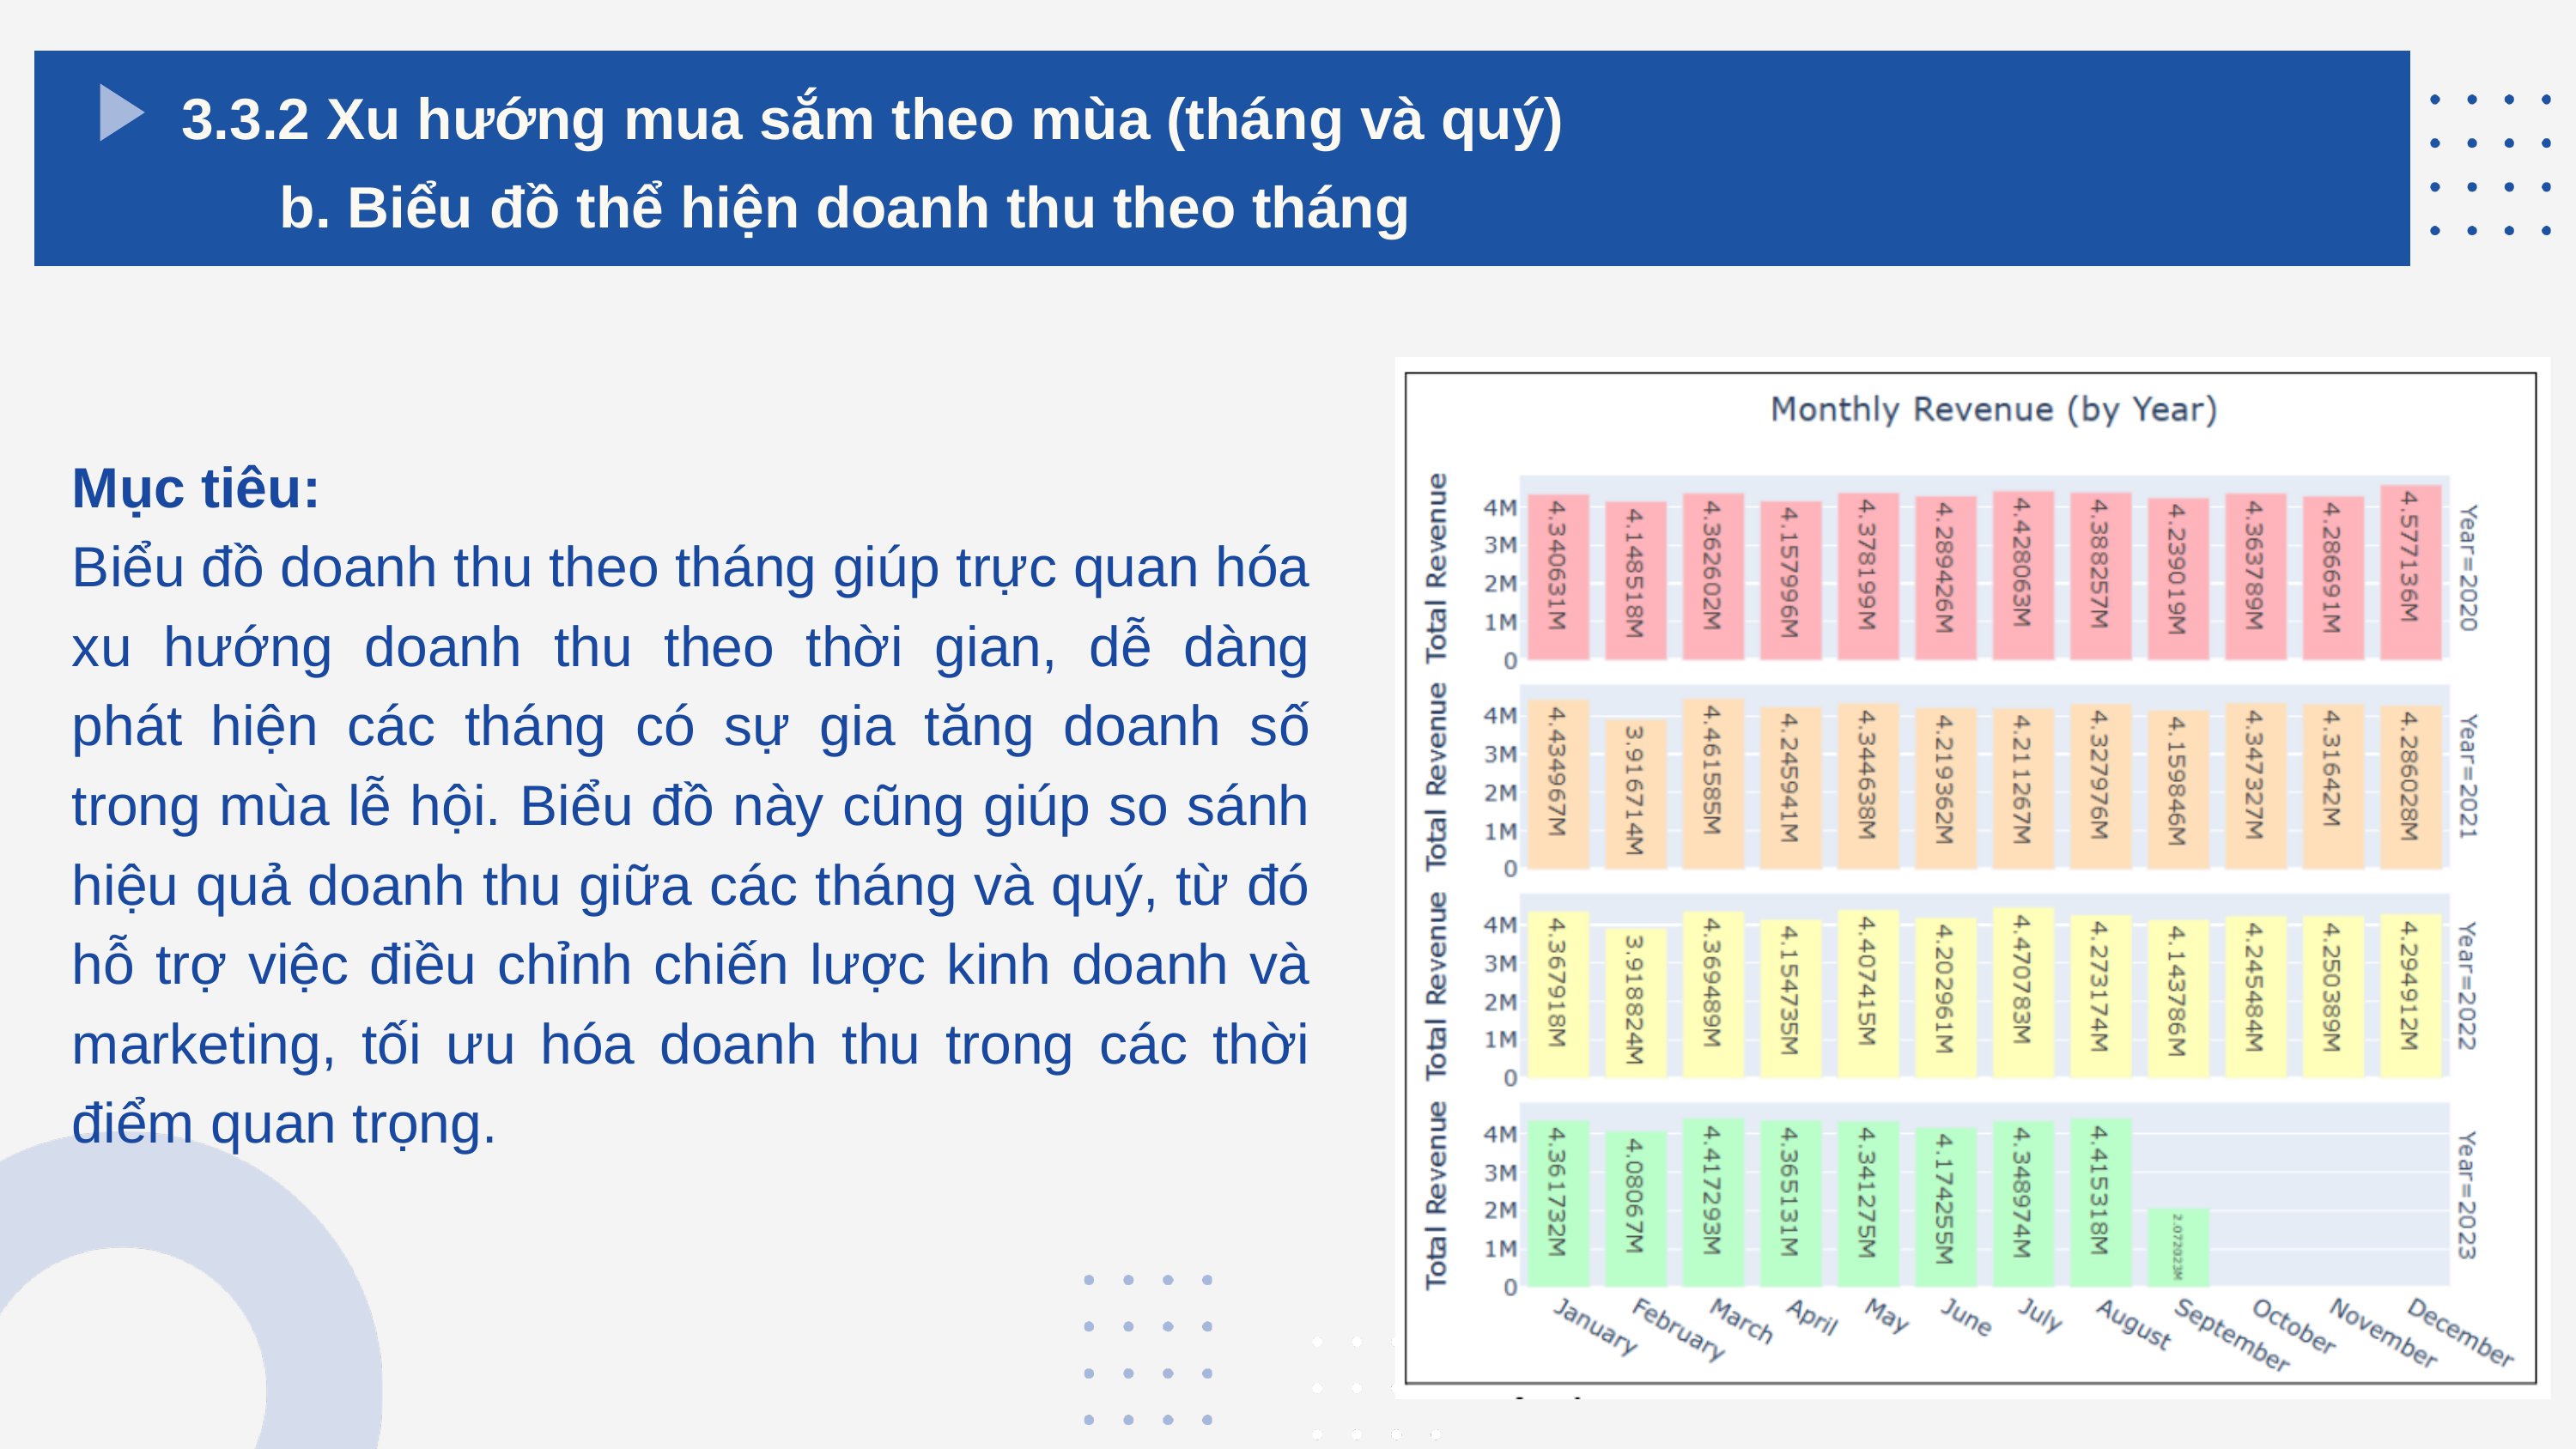

3.3.2 Xu hướng mua sắm theo mùa (tháng và quý)

b. Biểu đồ thể hiện doanh thu theo tháng

Mục tiêu:
Biểu đồ doanh thu theo tháng giúp trực quan hóa xu hướng doanh thu theo thời gian, dễ dàng phát hiện các tháng có sự gia tăng doanh số trong mùa lễ hội. Biểu đồ này cũng giúp so sánh hiệu quả doanh thu giữa các tháng và quý, từ đó hỗ trợ việc điều chỉnh chiến lược kinh doanh và marketing, tối ưu hóa doanh thu trong các thời điểm quan trọng.